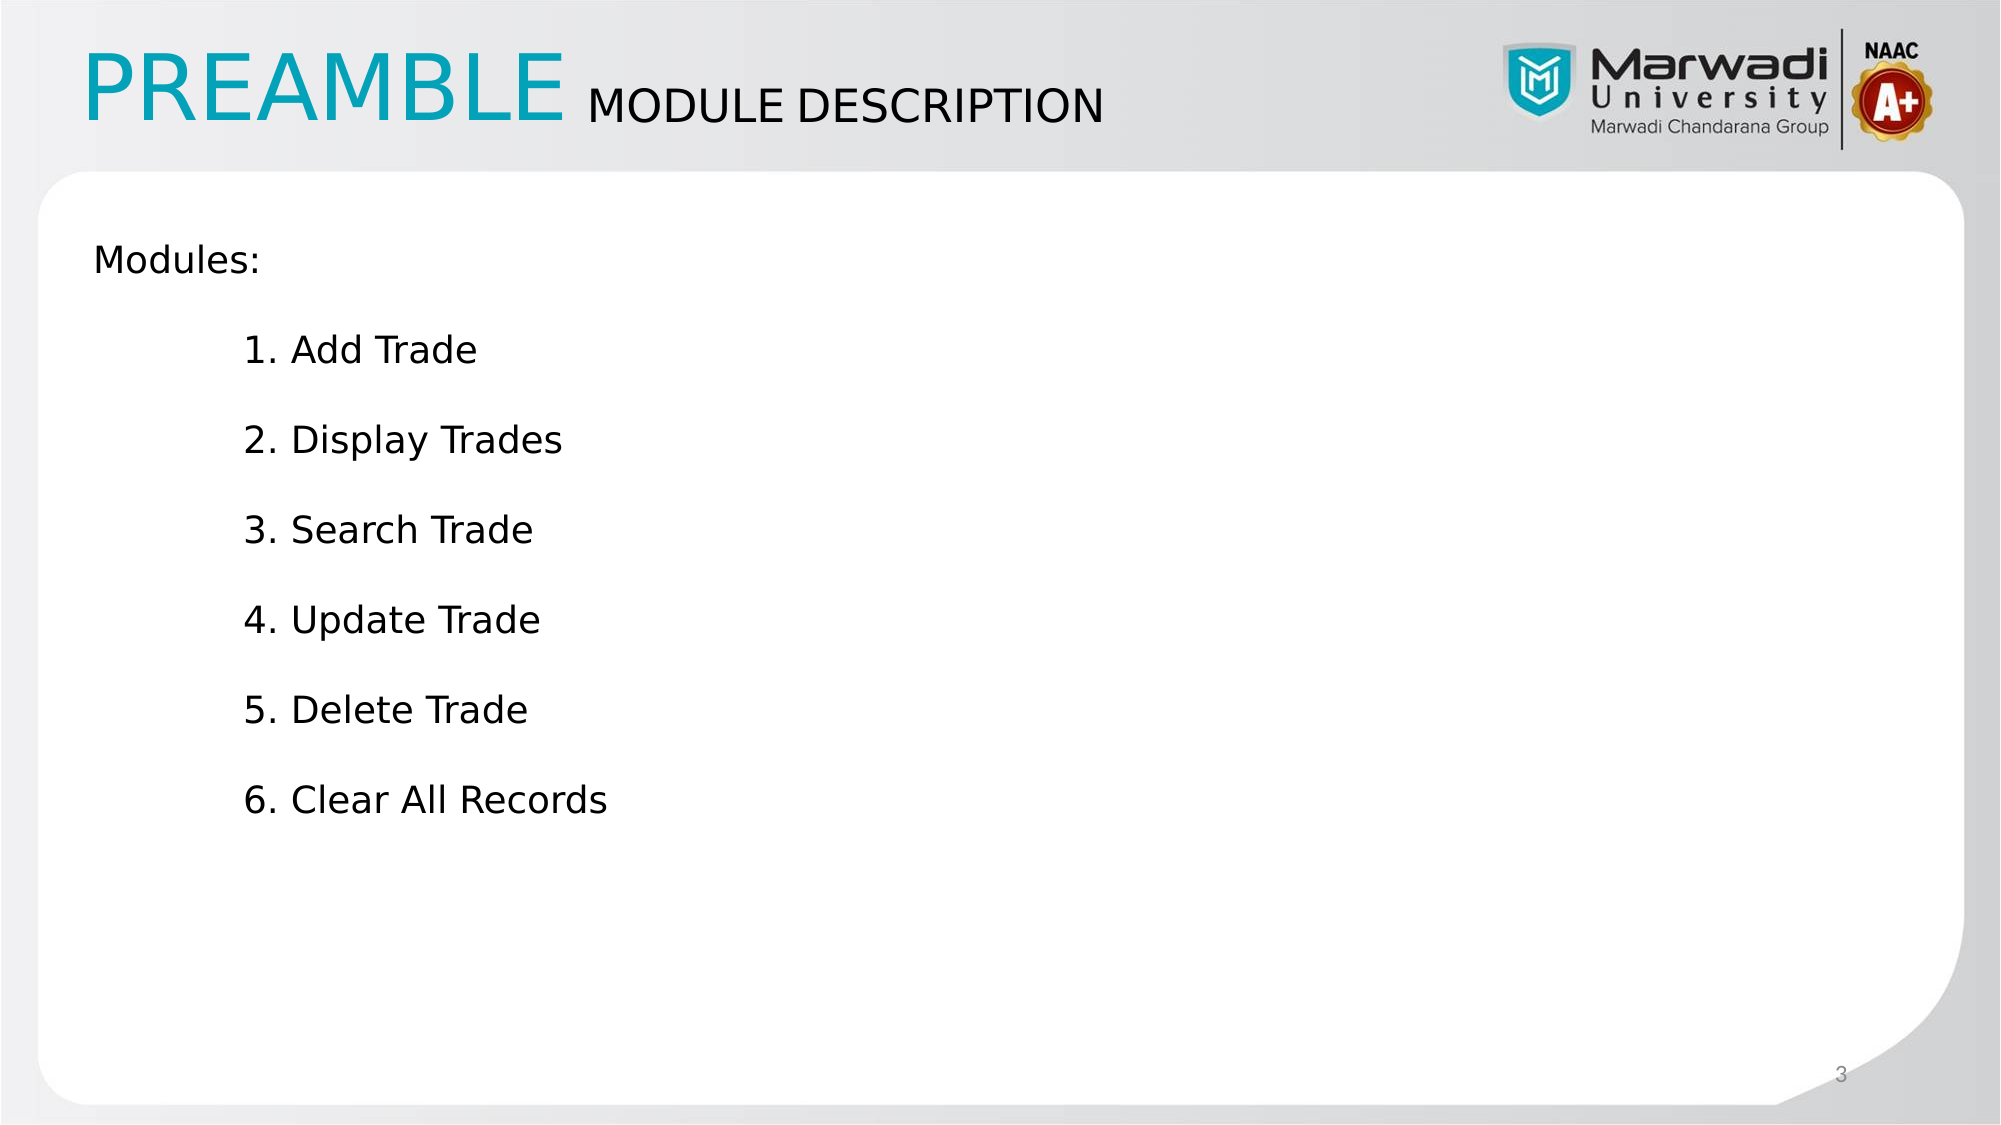

# PREAMBLE
MODULE DESCRIPTION
Modules:

	1. Add Trade

	2. Display Trades

	3. Search Trade

	4. Update Trade

	5. Delete Trade

	6. Clear All Records

3